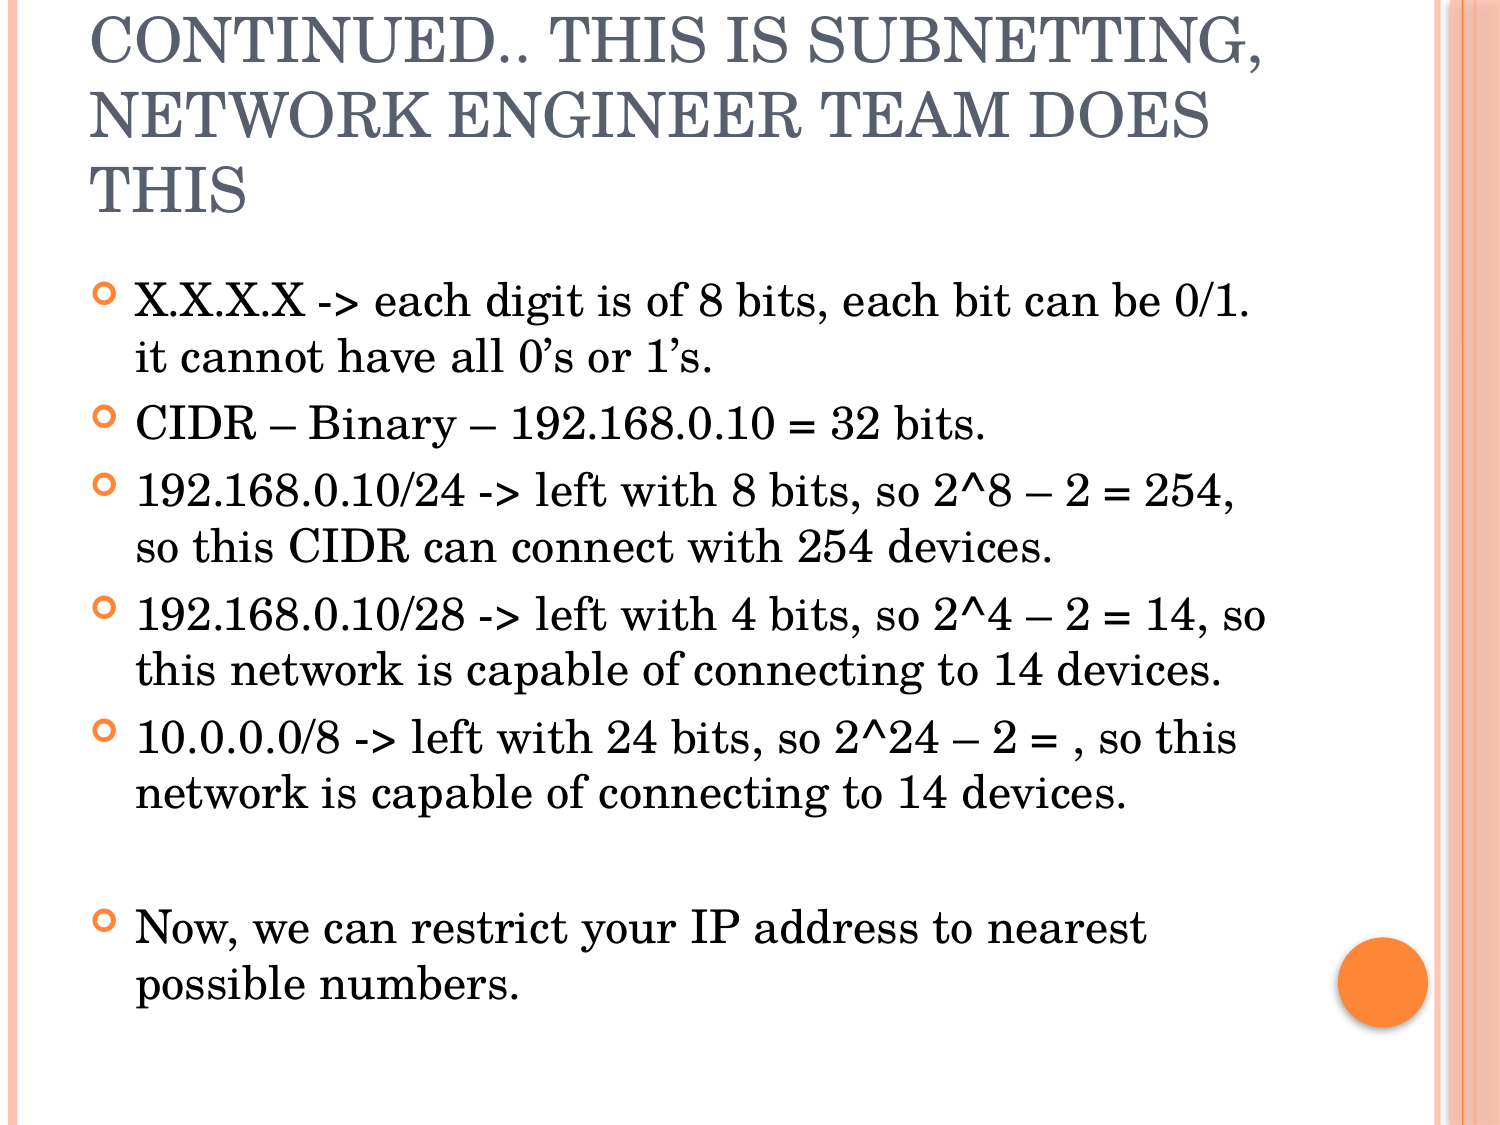

# Continued.. This is subnetting, Network engineer team does this
X.X.X.X -> each digit is of 8 bits, each bit can be 0/1. it cannot have all 0’s or 1’s.
CIDR – Binary – 192.168.0.10 = 32 bits.
192.168.0.10/24 -> left with 8 bits, so 2^8 – 2 = 254, so this CIDR can connect with 254 devices.
192.168.0.10/28 -> left with 4 bits, so 2^4 – 2 = 14, so this network is capable of connecting to 14 devices.
10.0.0.0/8 -> left with 24 bits, so 2^24 – 2 = , so this network is capable of connecting to 14 devices.

Now, we can restrict your IP address to nearest possible numbers.